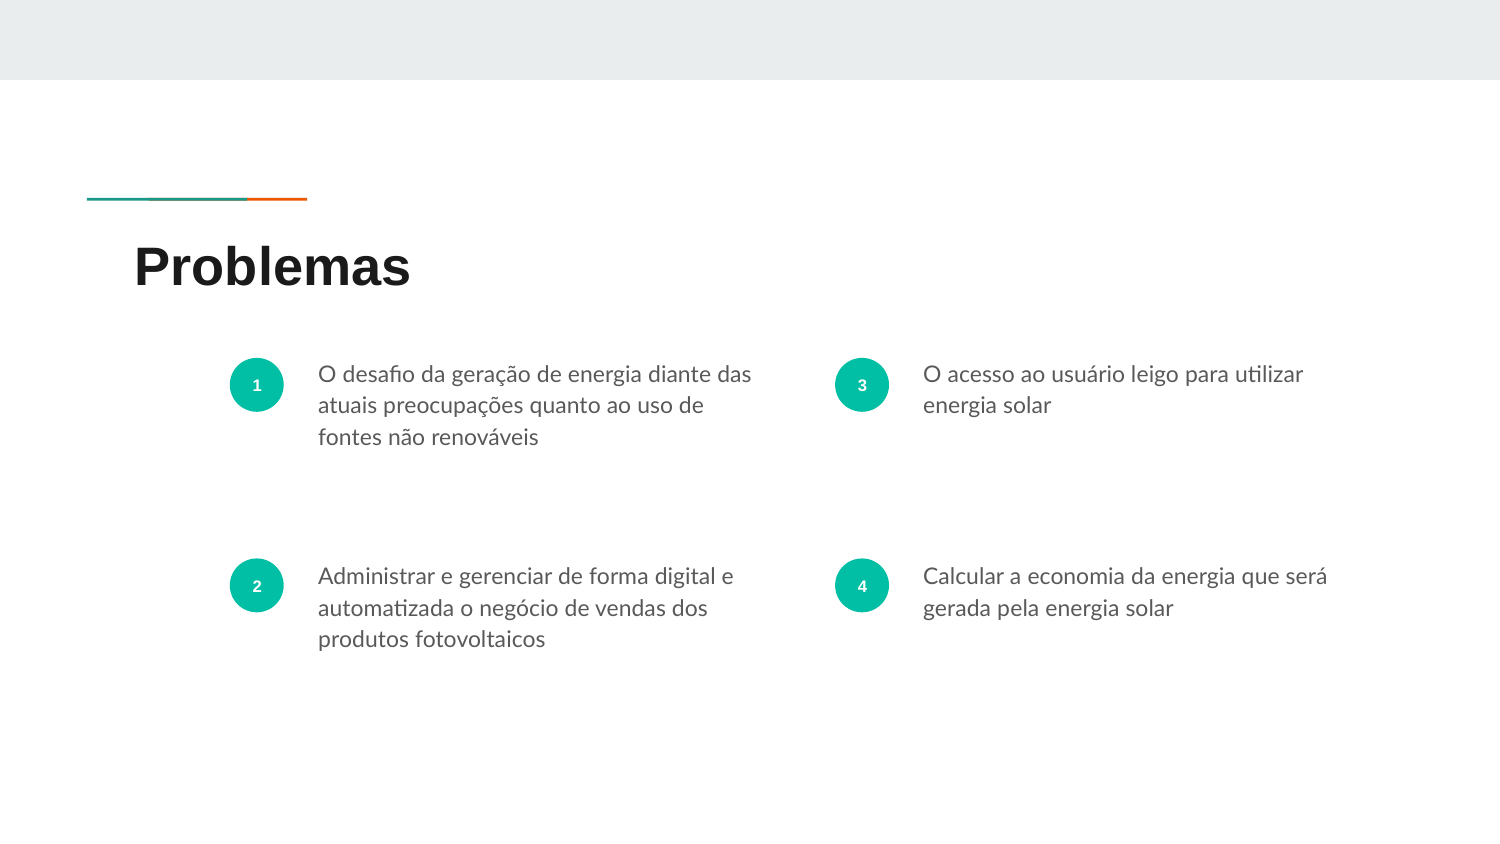

# Problemas
O desafio da geração de energia diante das atuais preocupações quanto ao uso de fontes não renováveis
O acesso ao usuário leigo para utilizar energia solar
1
3
Administrar e gerenciar de forma digital e automatizada o negócio de vendas dos produtos fotovoltaicos
Calcular a economia da energia que será gerada pela energia solar
2
4